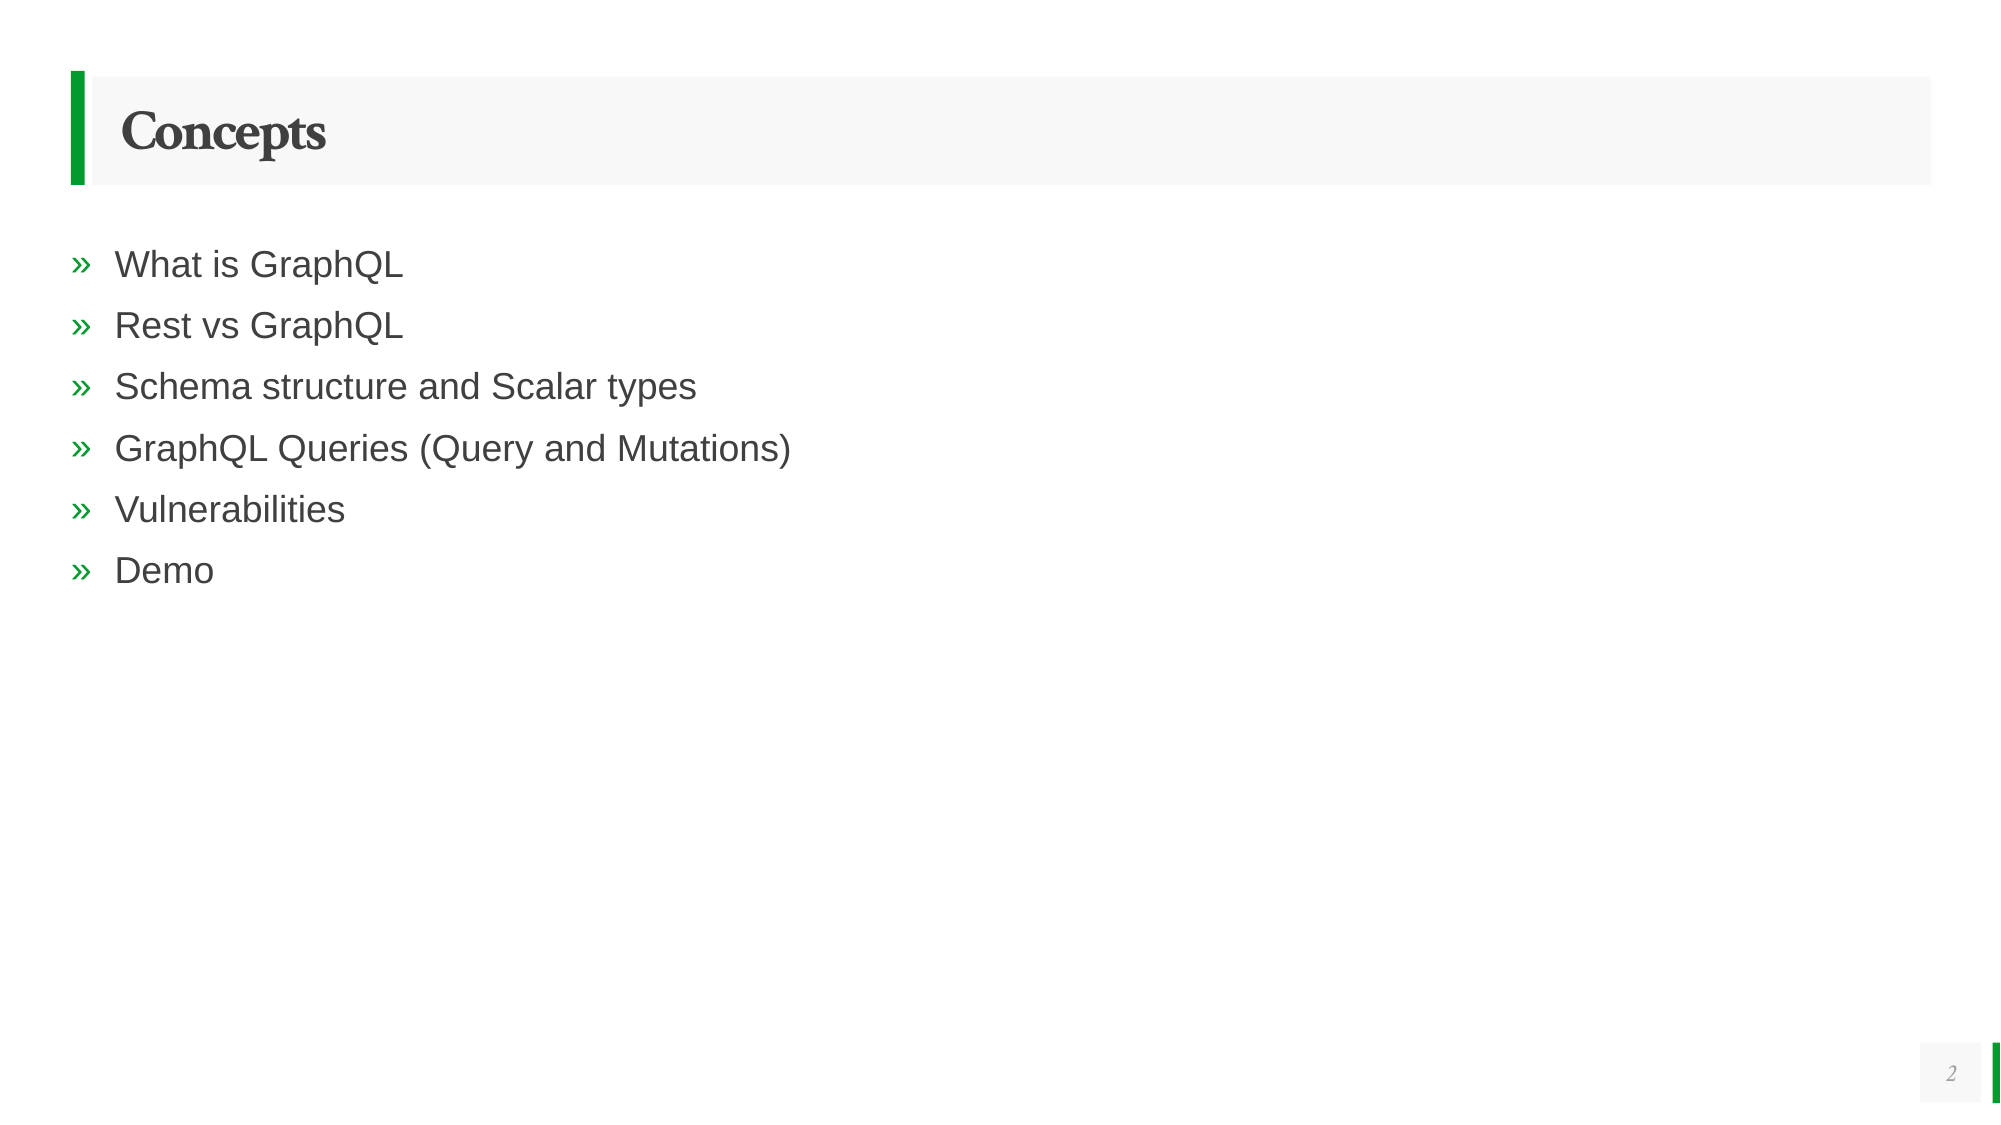

# Concepts
What is GraphQL
Rest vs GraphQL
Schema structure and Scalar types
GraphQL Queries (Query and Mutations)
Vulnerabilities
Demo

2